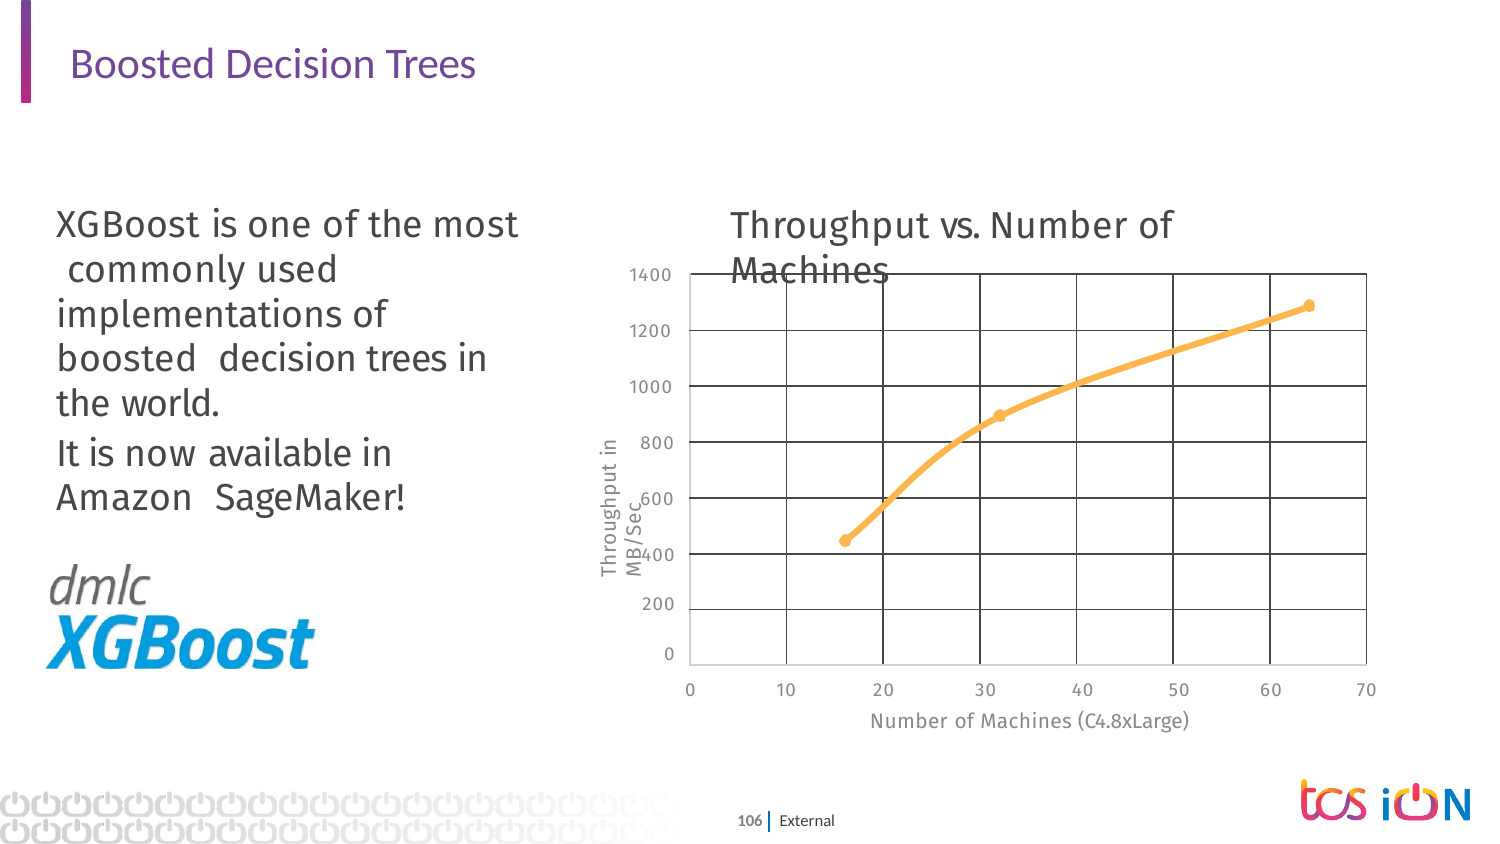

# Boosted Decision Trees
Throughput vs. Number of Machines
XGBoost is one of the most  commonly used  implementations of boosted  decision trees in the world.
1400
|  |  |  |  |  |  |  |
| --- | --- | --- | --- | --- | --- | --- |
|  |  |  |  |  |  |  |
|  |  |  |  |  |  |  |
|  |  |  |  |  |  |  |
|  |  |  |  |  |  |  |
|  |  |  |  |  |  |  |
|  |  |  |  |  |  |  |

1200
Throughput in MB/Sec
1000
It is now available in Amazon  SageMaker!
800
600
400

200

0

20	30	40	50
Number of Machines (C4.8xLarge)
0
10
60
70